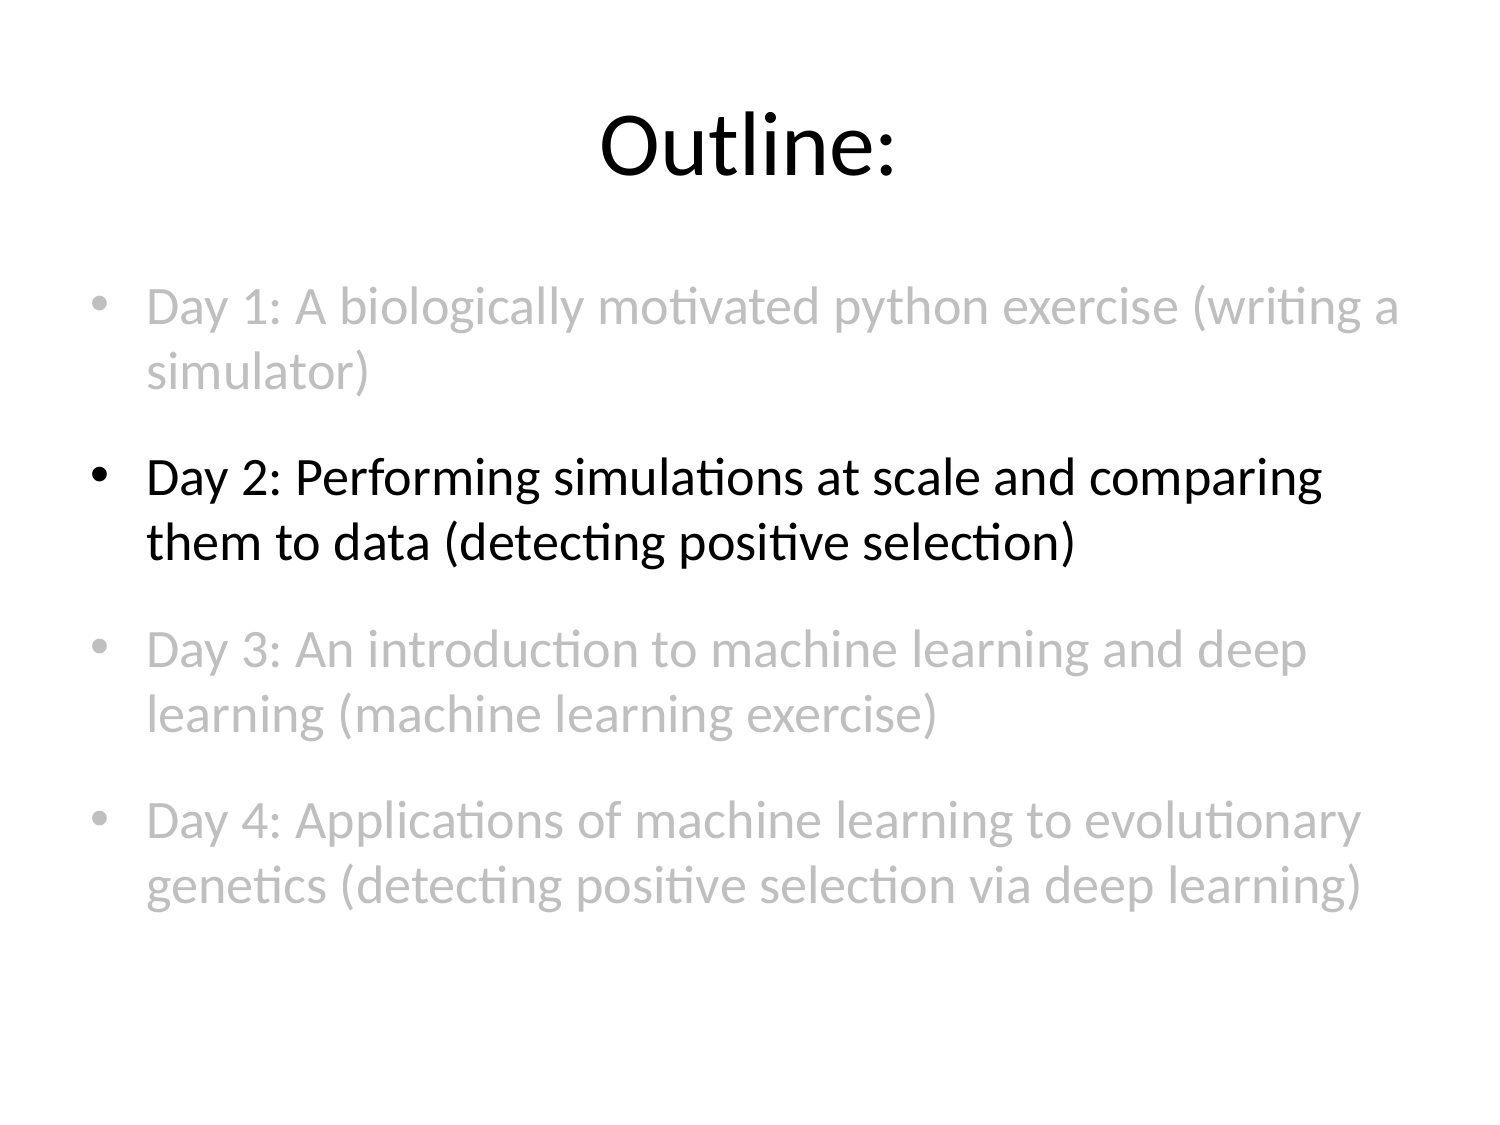

# Outline:
Day 1: A biologically motivated python exercise (writing a simulator)
Day 2: Performing simulations at scale and comparing them to data (detecting positive selection)
Day 3: An introduction to machine learning and deep learning (machine learning exercise)
Day 4: Applications of machine learning to evolutionary genetics (detecting positive selection via deep learning)